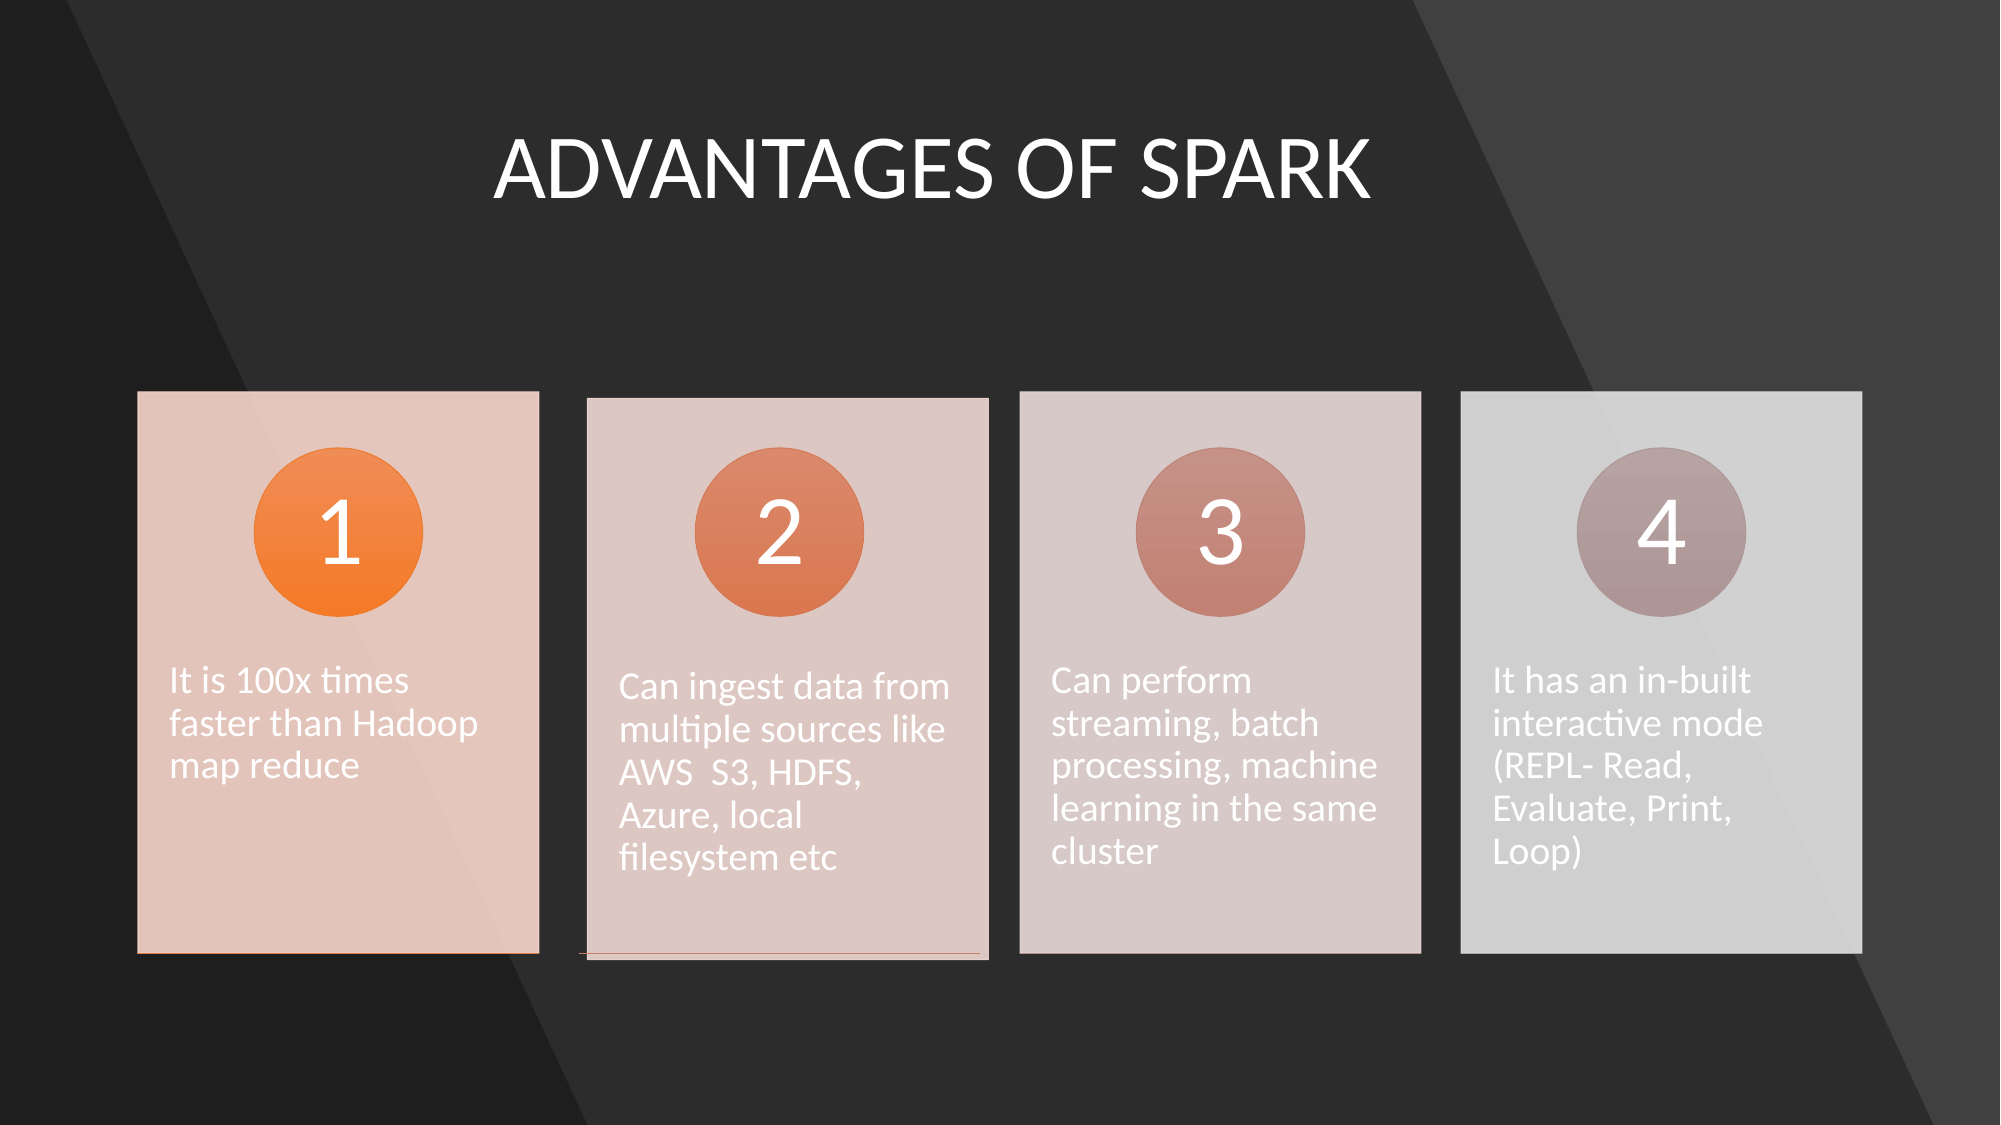

# ADVANTAGES OF SPARK
It is 100x times faster than Hadoop map reduce
1
Can ingest data from multiple sources like AWS  S3, HDFS, Azure, local filesystem etc
2
Can perform streaming, batch processing, machine learning in the same cluster
3
It has an in-built interactive mode (REPL- Read, Evaluate, Print, Loop)
4